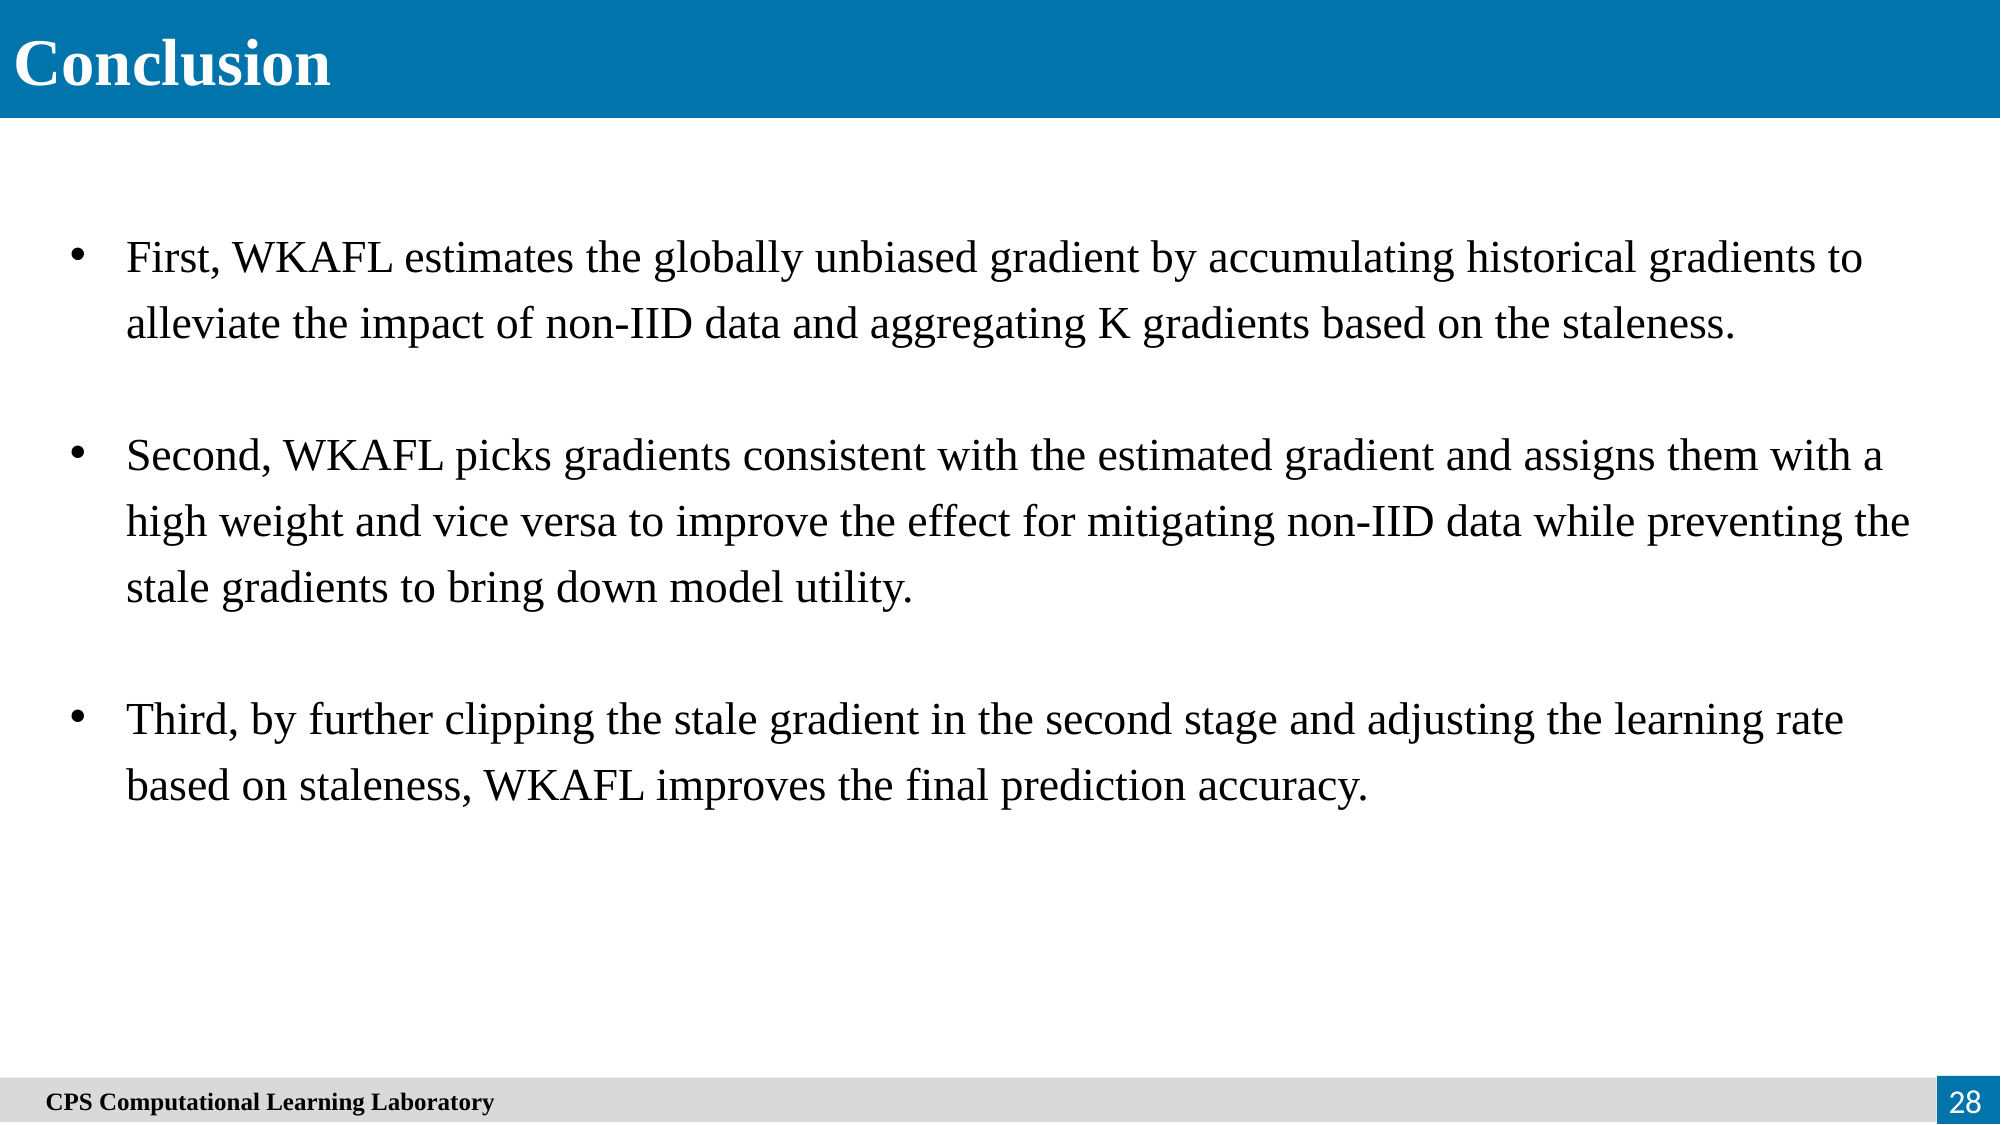

Conclusion

First, WKAFL estimates the globally unbiased gradient by accumulating historical gradients to alleviate the impact of non-IID data and aggregating K gradients based on the staleness.

Second, WKAFL picks gradients consistent with the estimated gradient and assigns them with a high weight and vice versa to improve the effect for mitigating non-IID data while preventing the stale gradients to bring down model utility.

Third, by further clipping the stale gradient in the second stage and adjusting the learning rate based on staleness, WKAFL improves the final prediction accuracy.

28
　CPS Computational Learning Laboratory